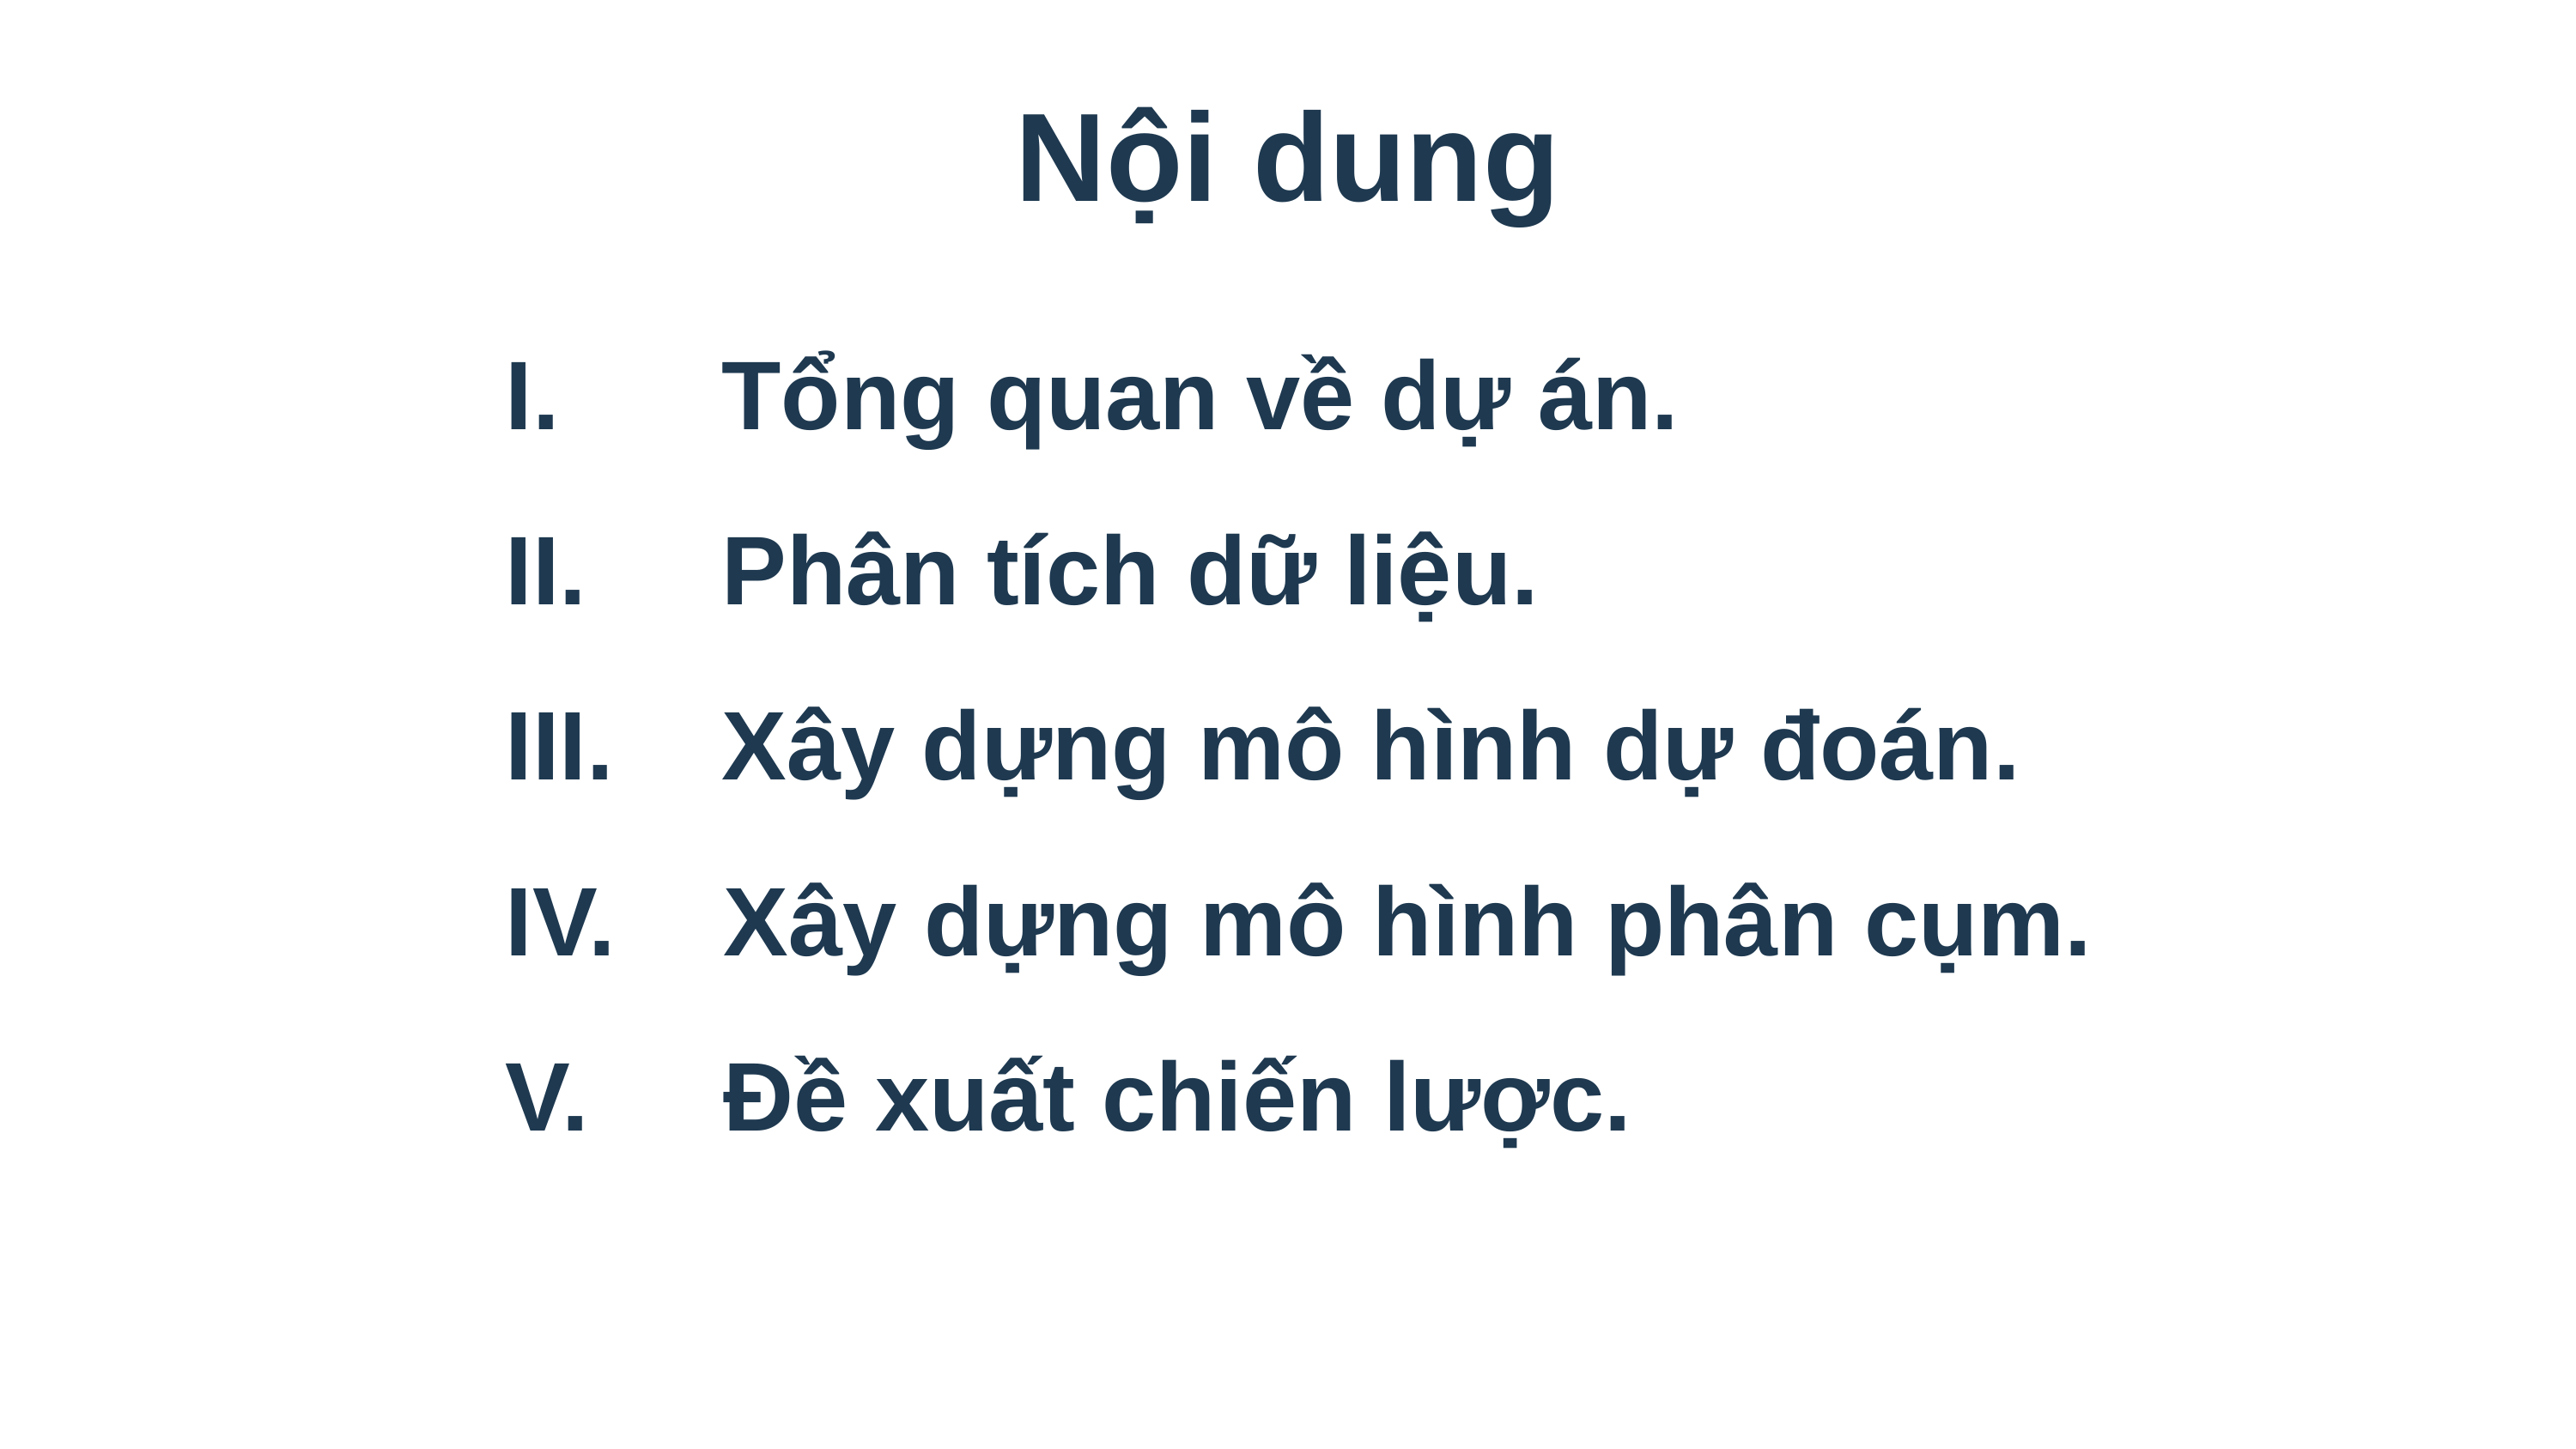

Nội dung
I.      Tổng quan về dự án.
II.     Phân tích dữ liệu.
III.    Xây dựng mô hình dự đoán.
IV.    Xây dựng mô hình phân cụm.
V.     Đề xuất chiến lược.